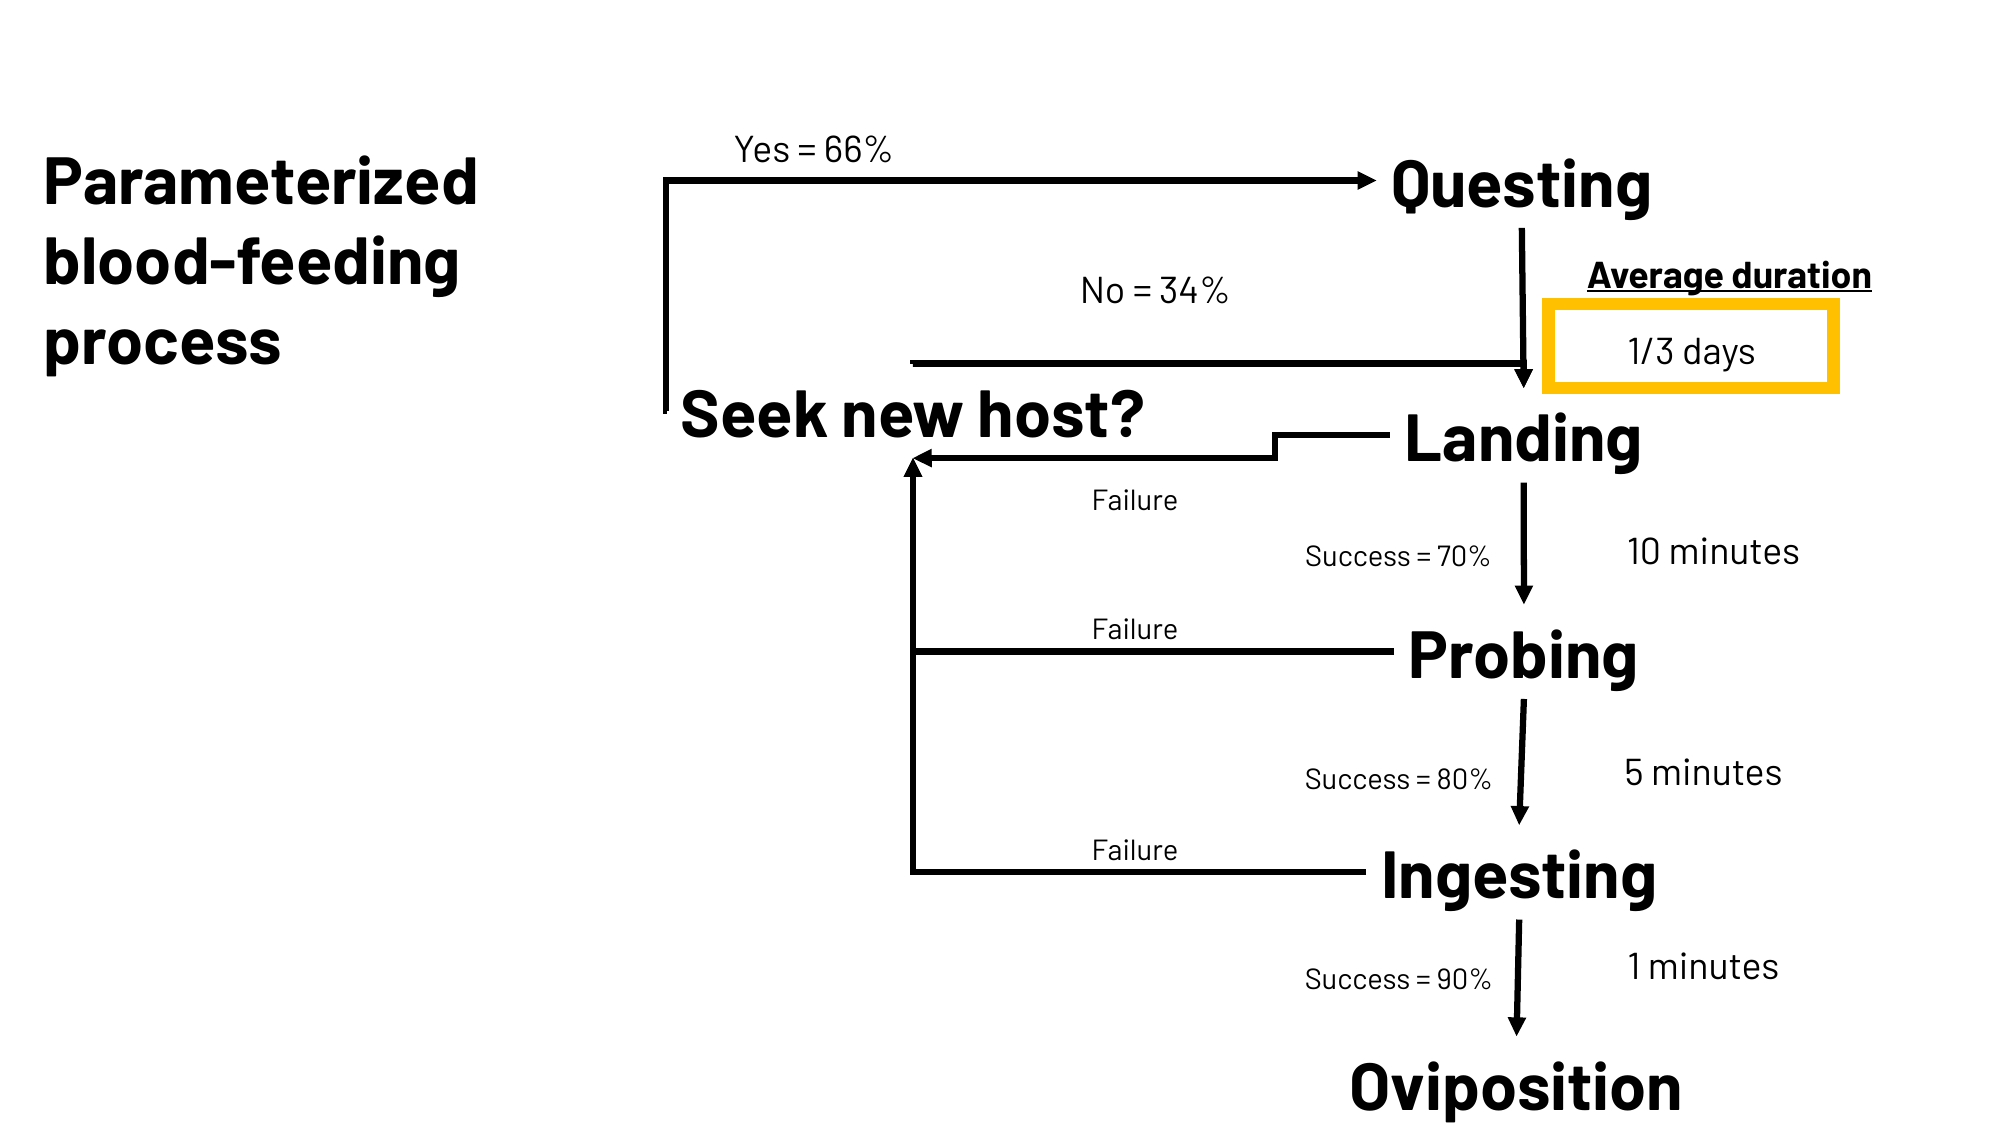

Yes = 66%
Parameterized blood-feeding process
Questing
Average duration
No = 34%

1/3 days
Seek new host?
Landing
Failure
10 minutes
Success = 70%
Failure
Probing
5 minutes
Success = 80%
Failure
Ingesting
1 minutes
Success = 90%
Oviposition